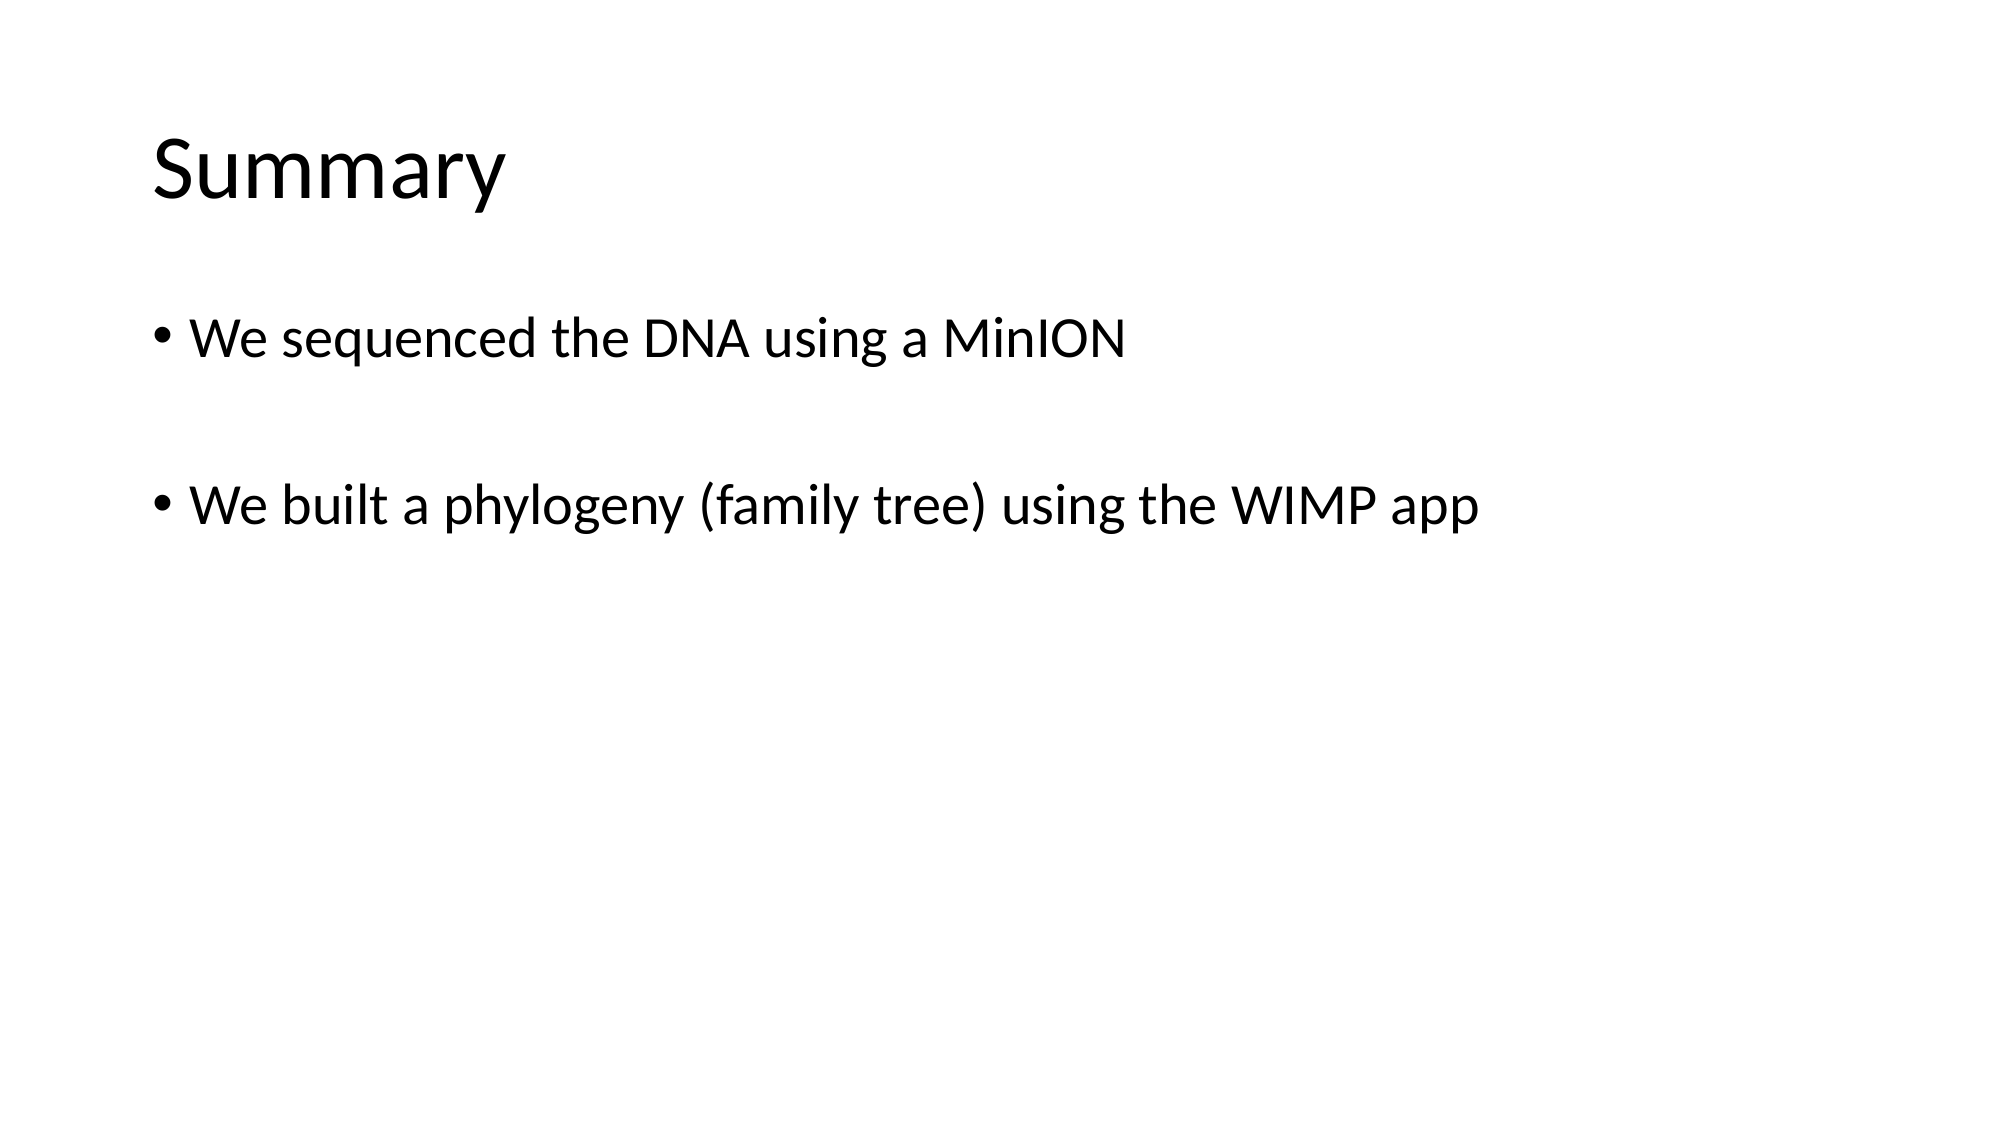

# Summary
We sequenced the DNA using a MinION

We built a phylogeny (family tree) using the WIMP app